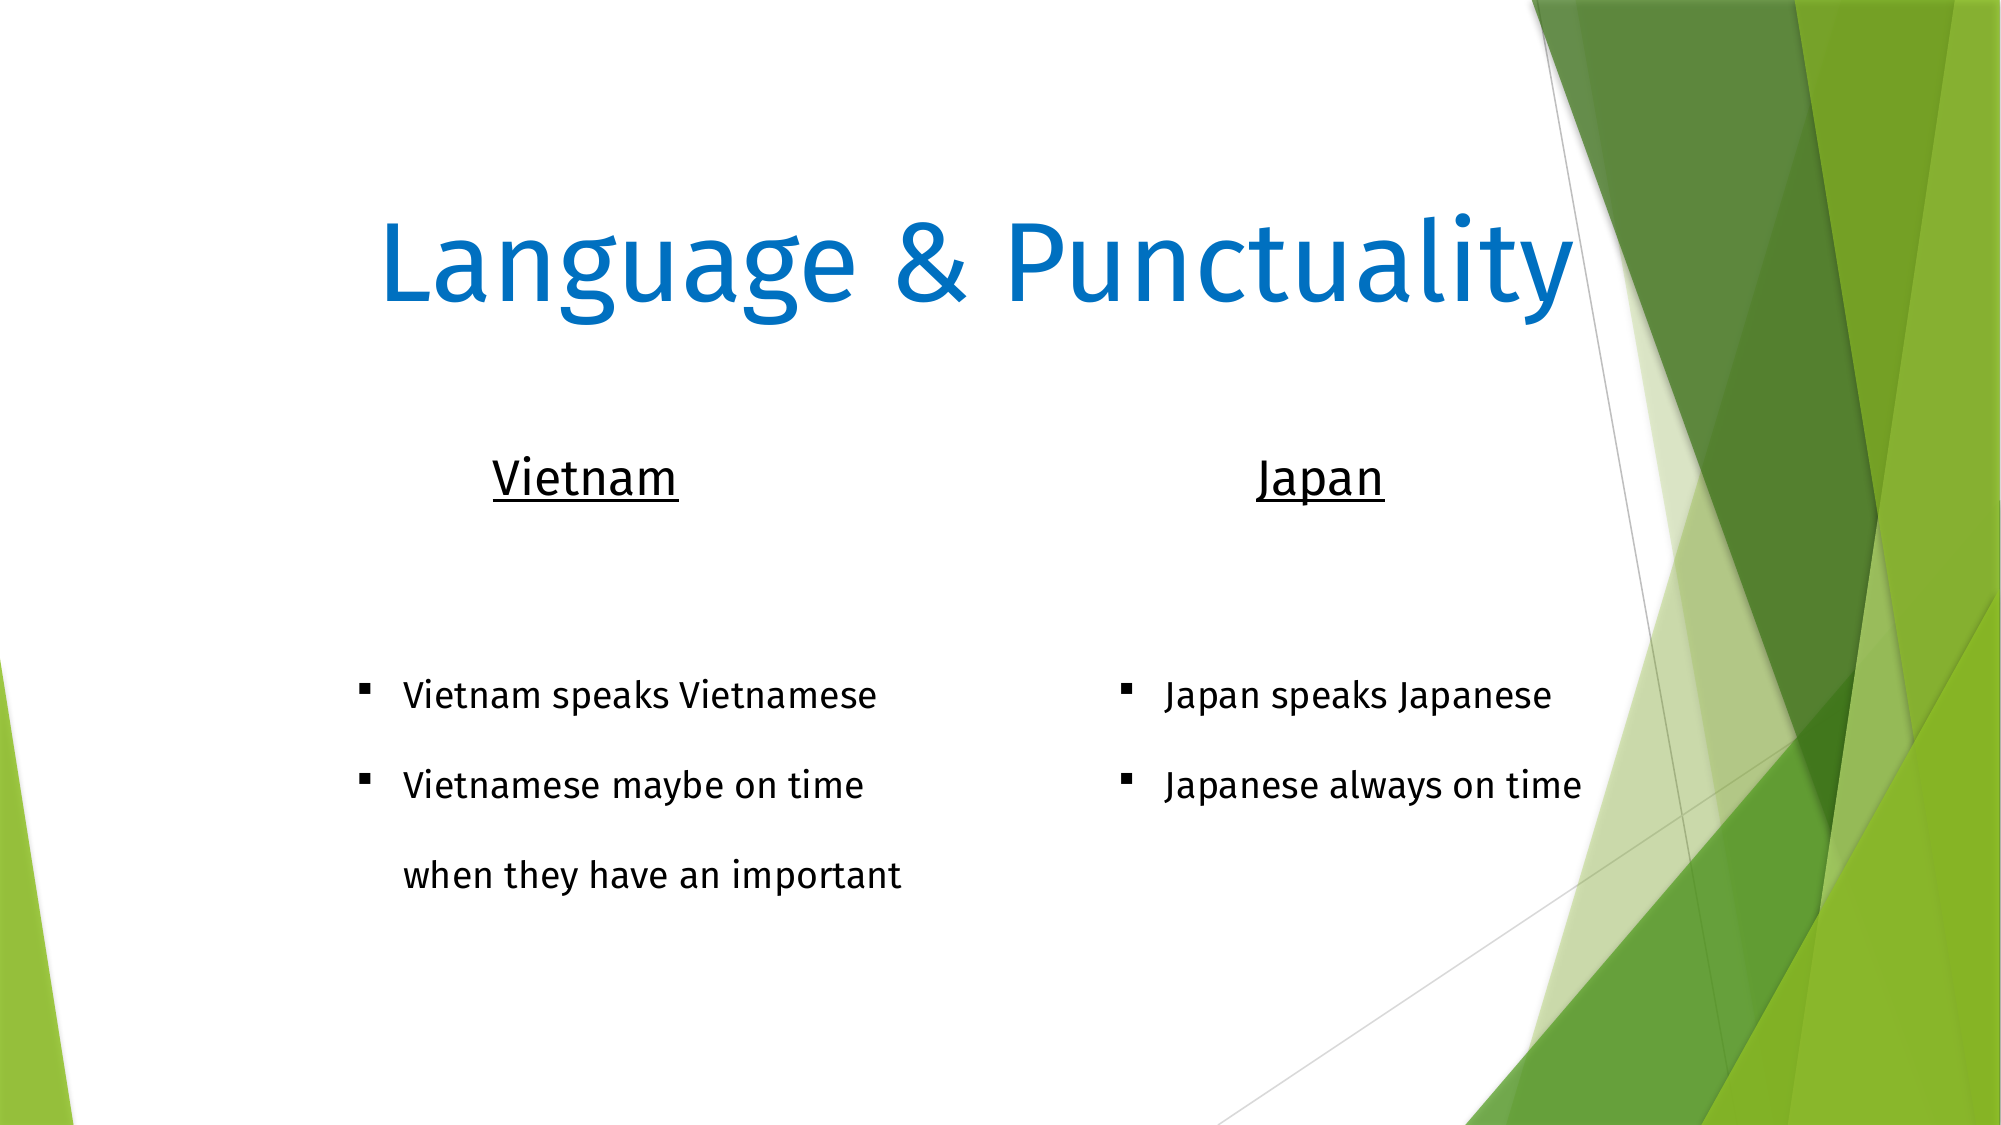

Language & Punctuality
Vietnam
Japan
Vietnam speaks Vietnamese
Vietnamese maybe on time when they have an important

Japan speaks Japanese
Japanese always on time